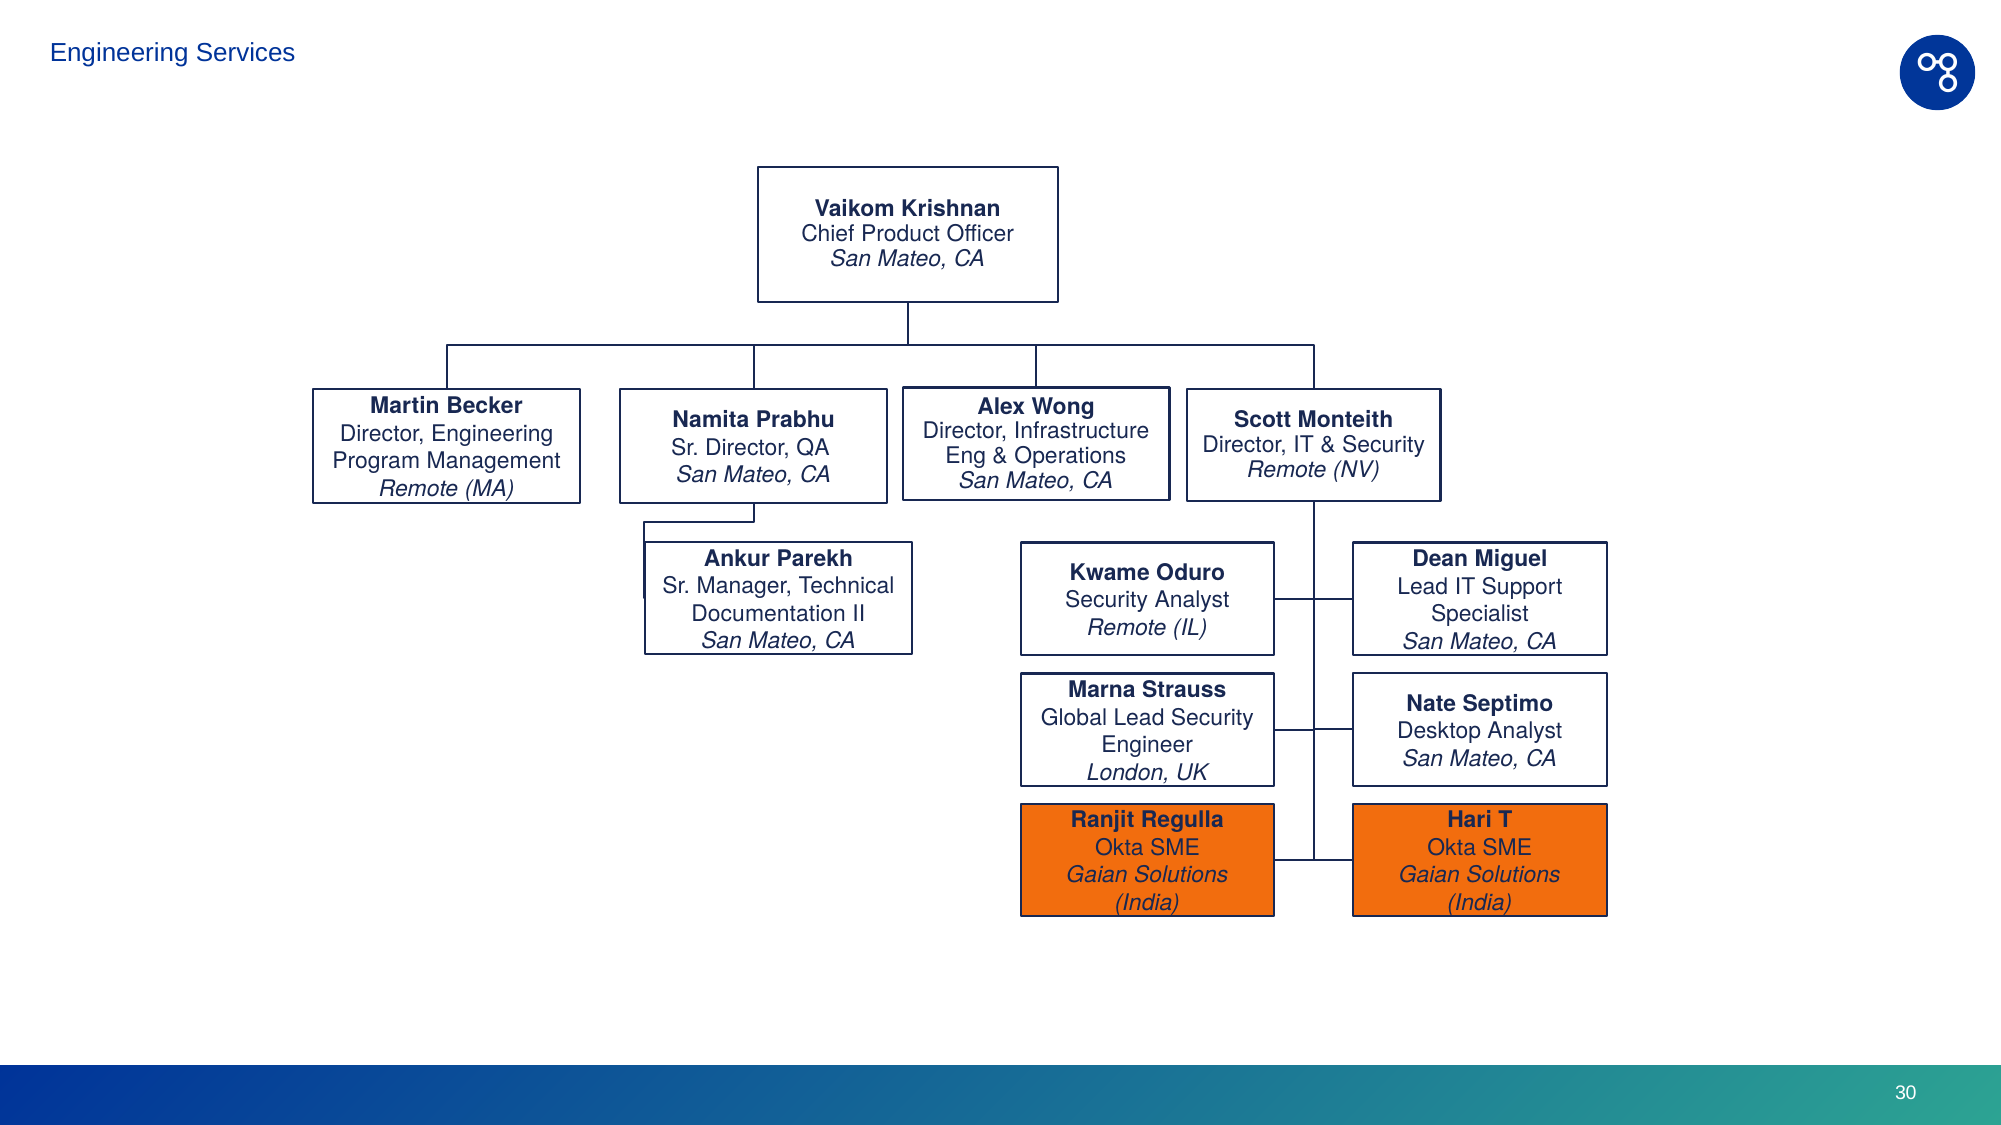

# Engineering Services
Vaikom Krishnan
Chief Product Officer
San Mateo, CA
Alex Wong
Director, Infrastructure Eng & Operations
San Mateo, CA
Martin Becker
Director, Engineering Program Management
Remote (MA)
Namita Prabhu
Sr. Director, QA
San Mateo, CA
Scott Monteith
Director, IT & Security
Remote (NV)
Ankur Parekh
Sr. Manager, Technical Documentation II
San Mateo, CA
Kwame Oduro
Security Analyst
Remote (IL)
Dean Miguel
Lead IT Support Specialist
San Mateo, CA
Nate Septimo
Desktop Analyst
San Mateo, CA
Marna Strauss
Global Lead Security Engineer
London, UK
Ranjit Regulla
Okta SME
Gaian Solutions (India)
Hari T
Okta SME
Gaian Solutions (India)

30